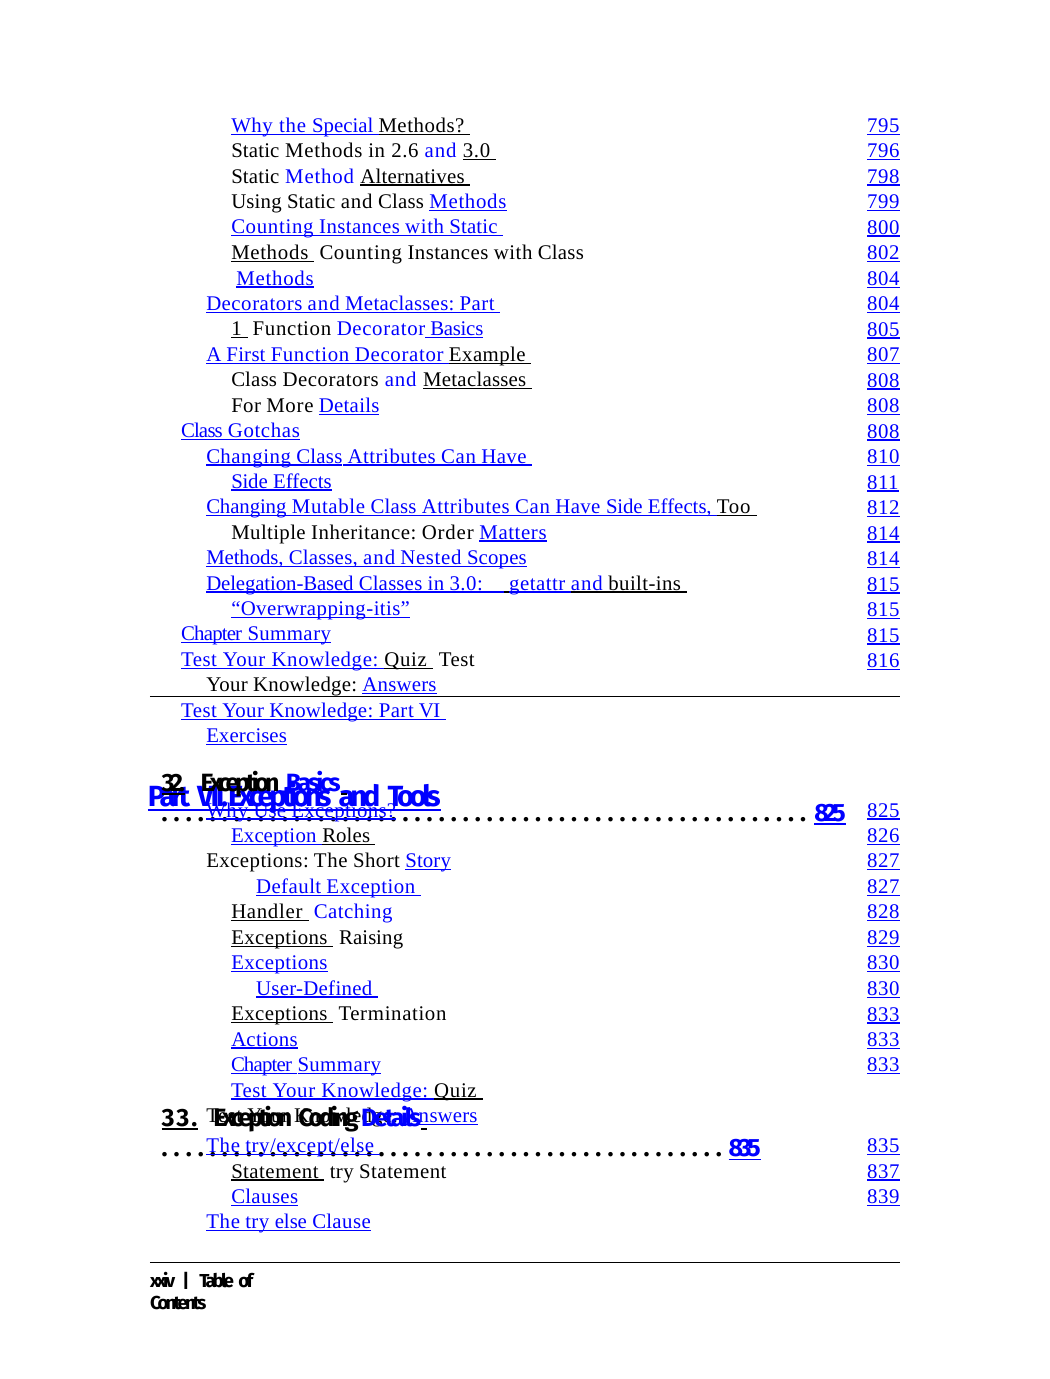

Why the Special Methods?  Static Methods in 2.6 and 3.0  Static Method Alternatives  Using Static and Class Methods
Counting Instances with Static Methods  Counting Instances with Class Methods
Decorators and Metaclasses: Part 1  Function Decorator Basics
A First Function Decorator Example  Class Decorators and Metaclasses  For More Details
Class Gotchas
Changing Class Attributes Can Have Side Effects
Changing Mutable Class Attributes Can Have Side Effects, Too  Multiple Inheritance: Order Matters
Methods, Classes, and Nested Scopes
Delegation-Based Classes in 3.0:     getattr 	and built-ins  “Overwrapping-itis”
Chapter Summary
Test Your Knowledge: Quiz  Test Your Knowledge: Answers
Test Your Knowledge: Part VI Exercises

Part VII.	Exceptions and Tools
795
796
798
799
800
802
804
804
805
807
808
808
808
810
811
812
814
814
815
815
815
816

32.  Exception Basics . . . . . . . . . . . . . . . . . . . . . . . . . . . . . . . . . . . . . . . . . . . . . . . . . . . . . . 825
Why Use Exceptions?
Exception Roles  Exceptions: The Short Story
Default Exception Handler  Catching Exceptions  Raising Exceptions
User-Defined Exceptions  Termination Actions
Chapter Summary
Test Your Knowledge: Quiz  Test Your Knowledge: Answers
825
826
827
827
828
829
830
830
833
833
833
33.  Exception Coding Details . . . . . . . . . . . . . . . . . . . . . . . . . . . . . . . . . . . . . . . . . . . . . . . 835
The try/except/else Statement  try Statement Clauses
The try else Clause
835
837
839

xxiv  |  Table of Contents